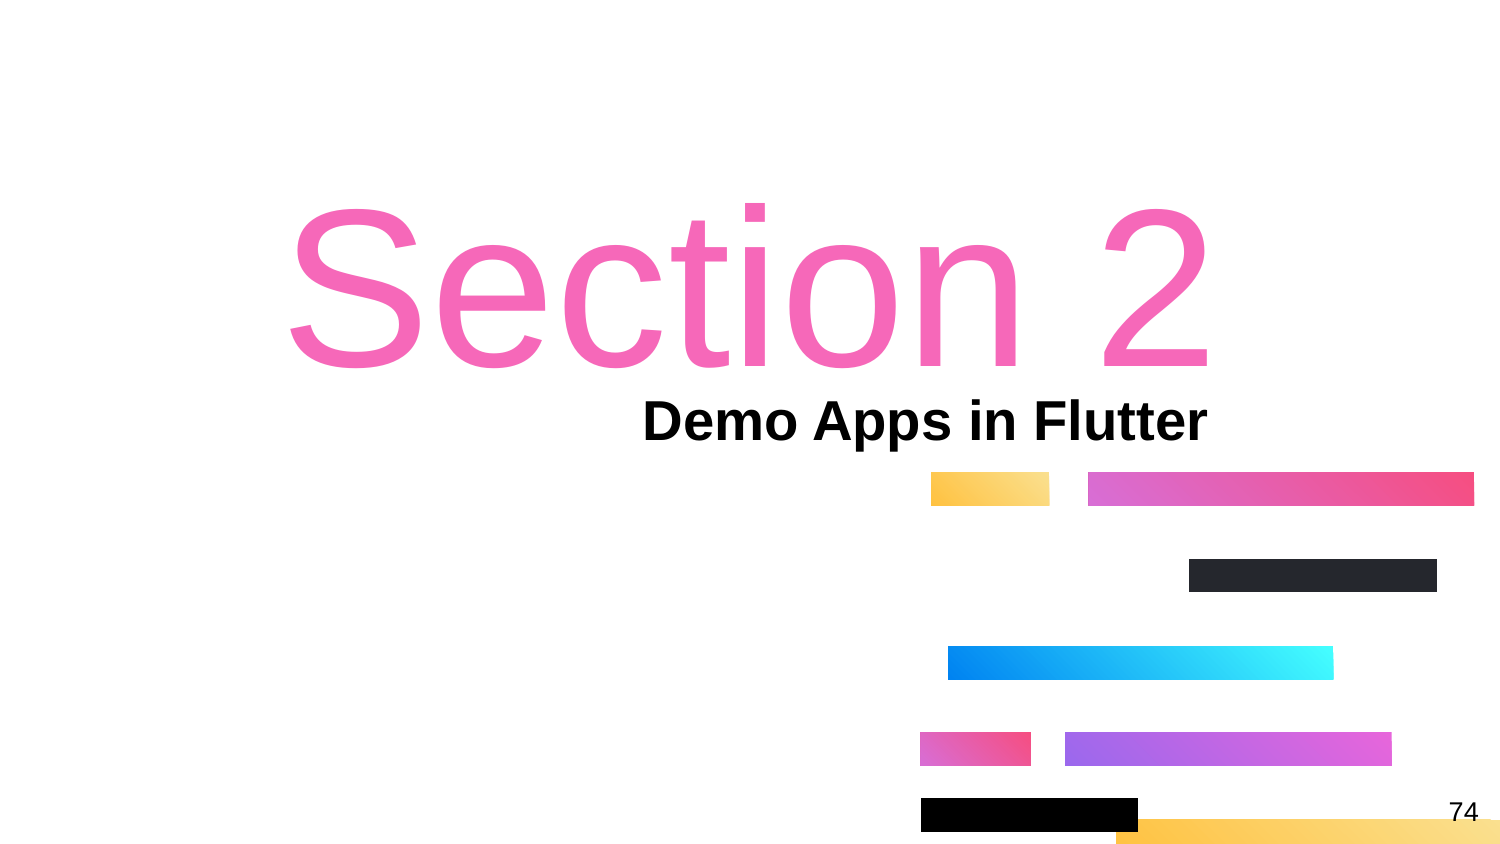

# Section 2
Demo Apps in Flutter
74